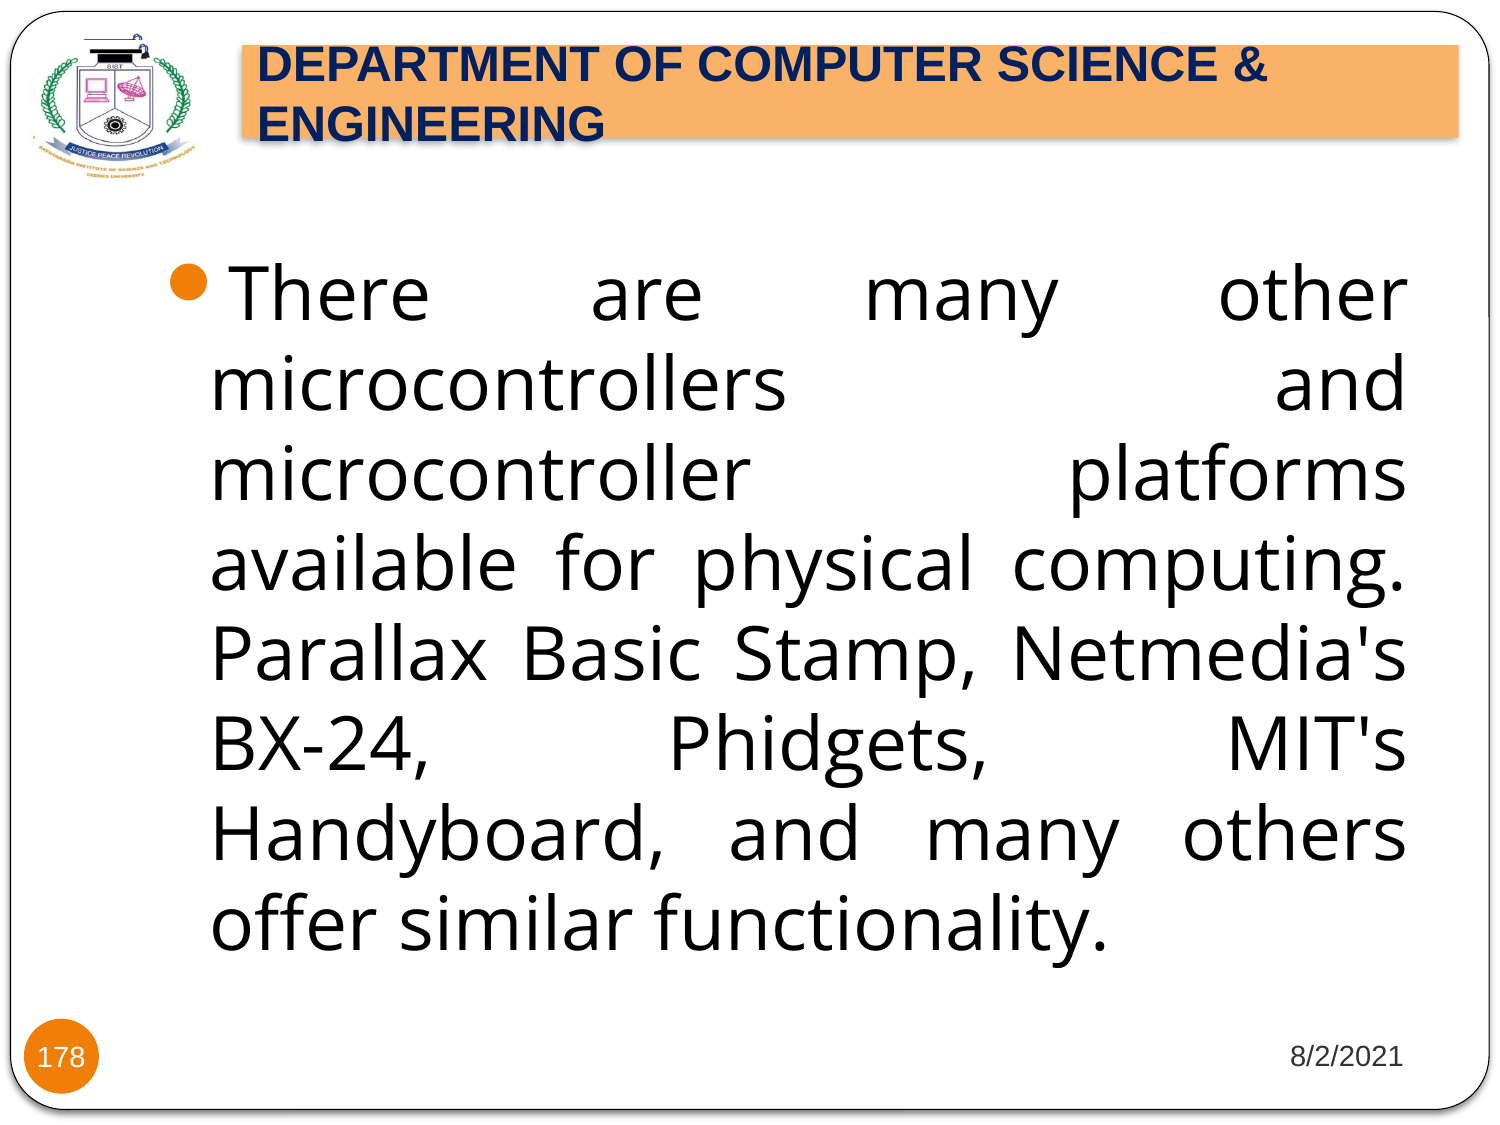

There are many other microcontrollers and microcontroller platforms available for physical computing. Parallax Basic Stamp, Netmedia's BX-24, Phidgets, MIT's Handyboard, and many others offer similar functionality.
8/2/2021
178